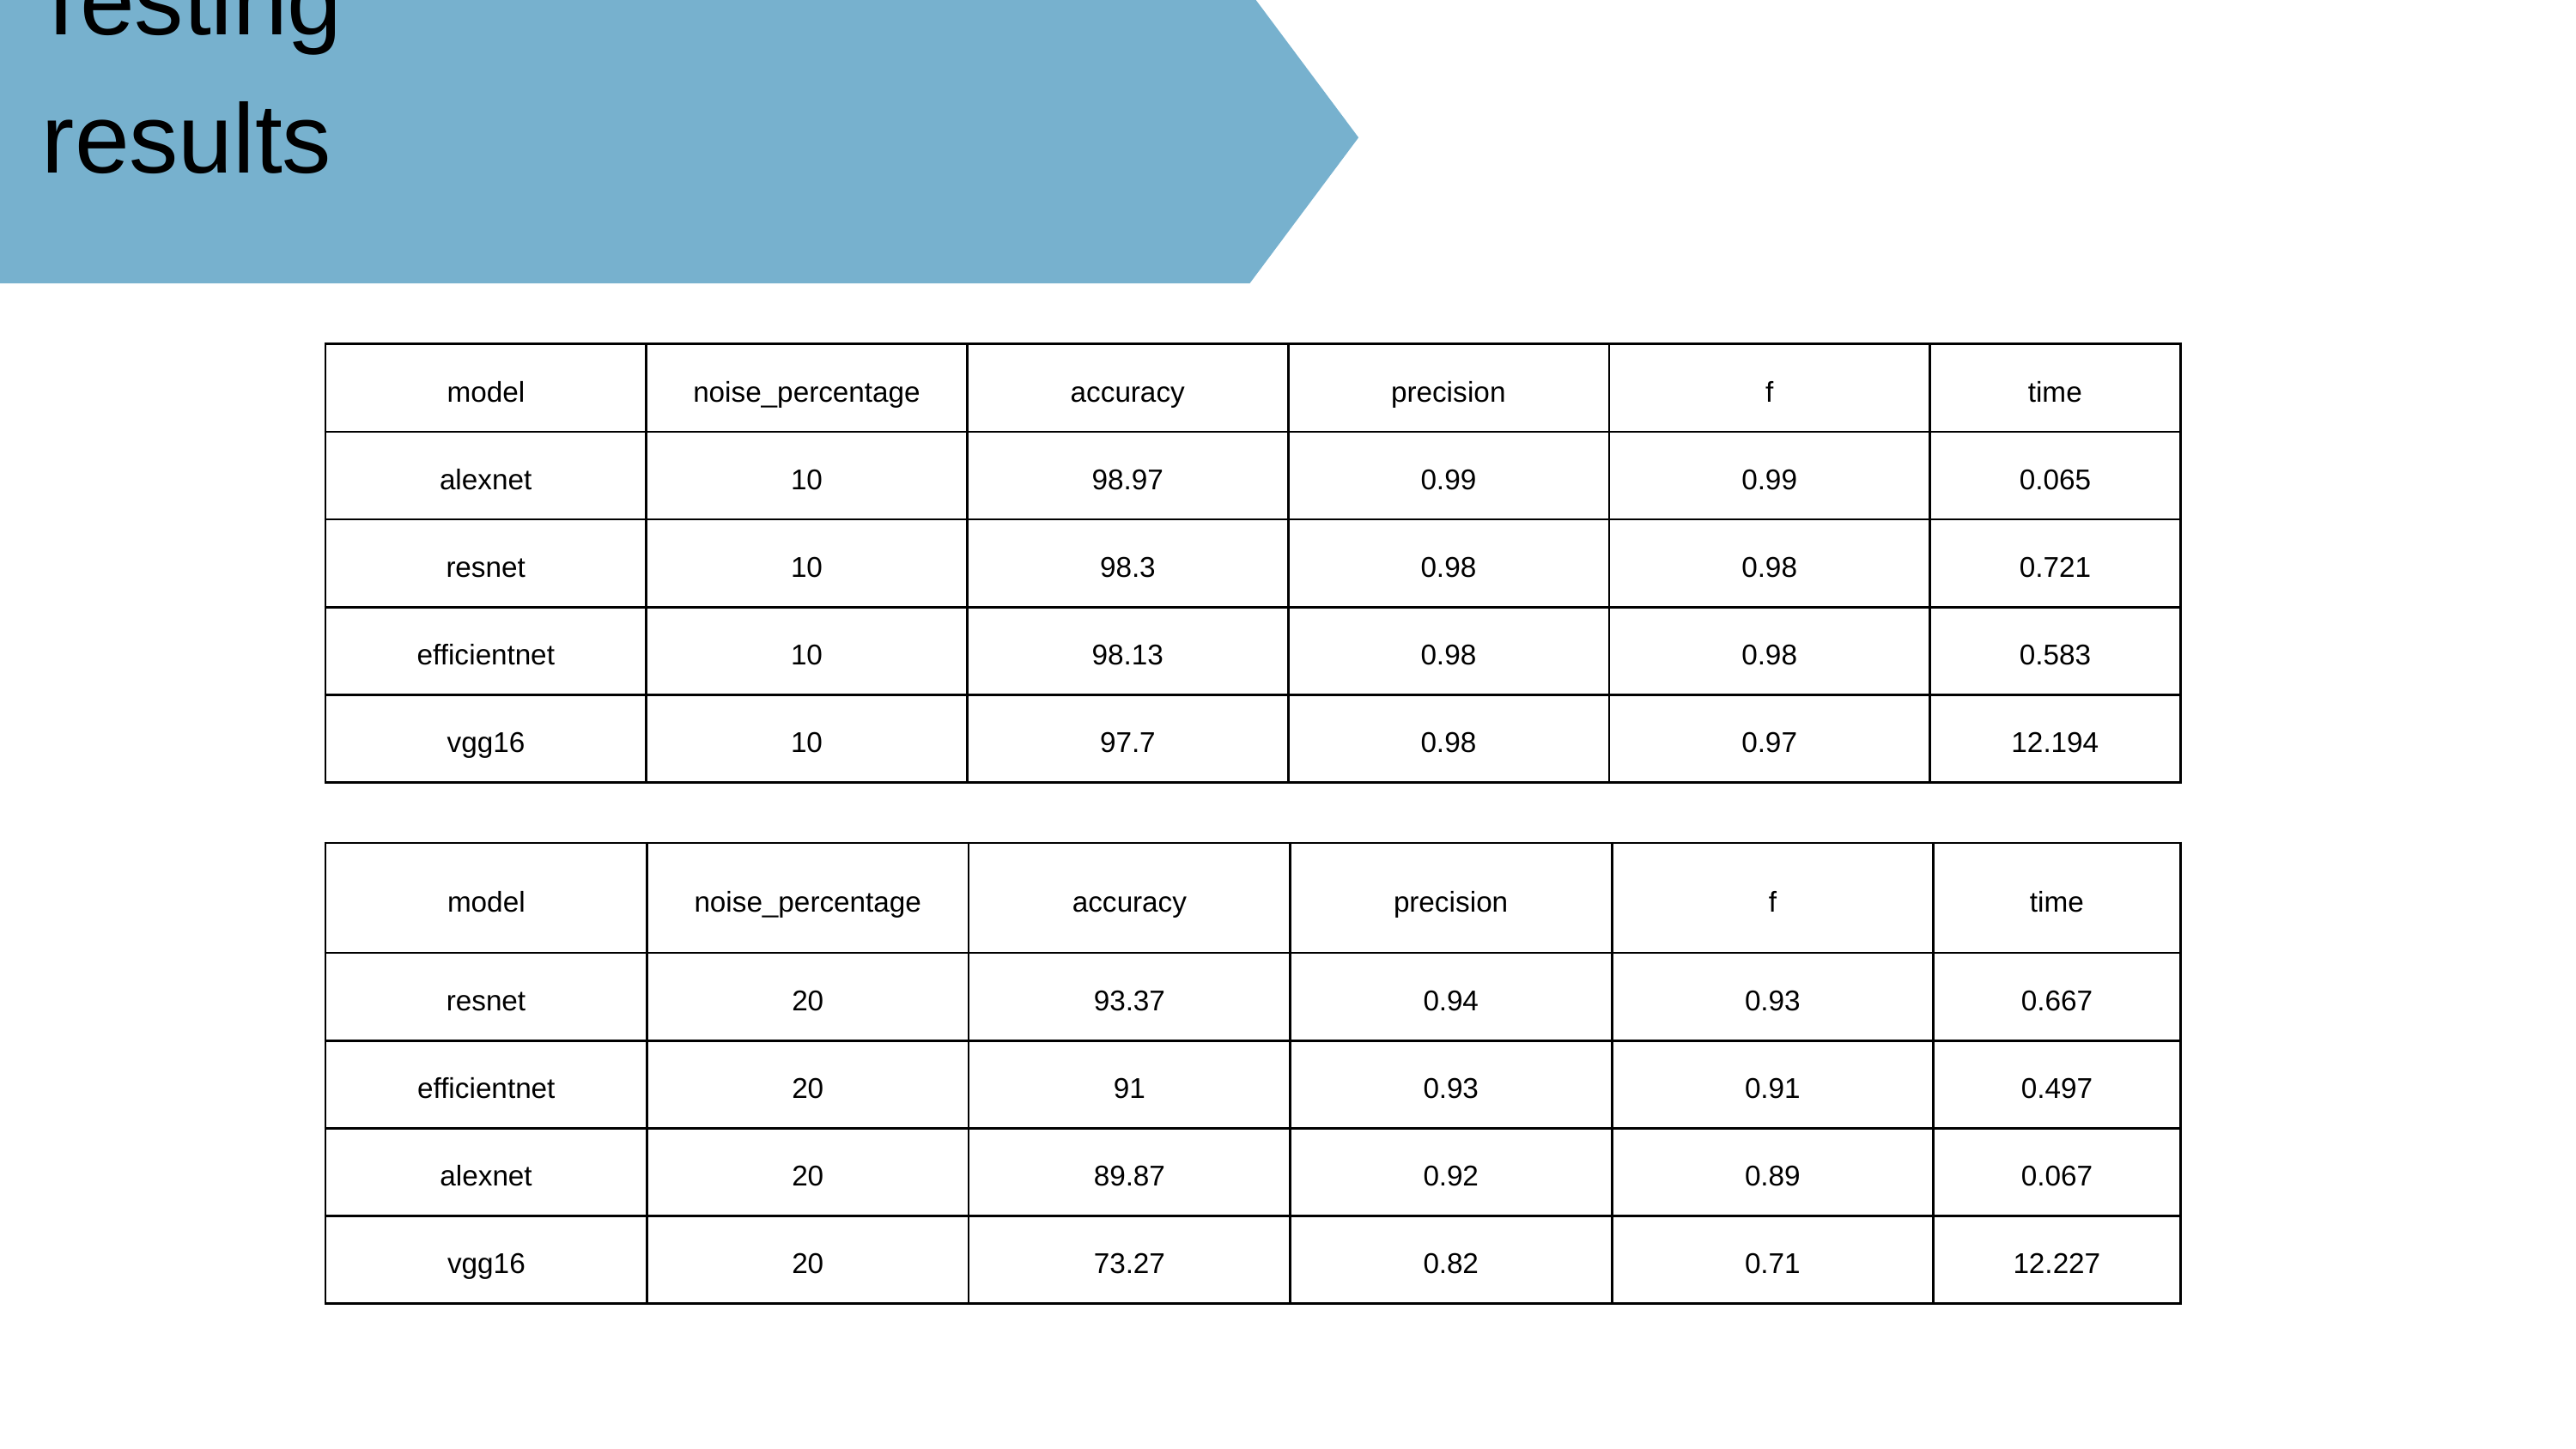

Testing results
| model | noise\_percentage | accuracy | precision | f | time |
| --- | --- | --- | --- | --- | --- |
| alexnet | 10 | 98.97 | 0.99 | 0.99 | 0.065 |
| resnet | 10 | 98.3 | 0.98 | 0.98 | 0.721 |
| efficientnet | 10 | 98.13 | 0.98 | 0.98 | 0.583 |
| vgg16 | 10 | 97.7 | 0.98 | 0.97 | 12.194 |
| model | noise\_percentage | accuracy | precision | f | time |
| --- | --- | --- | --- | --- | --- |
| resnet | 20 | 93.37 | 0.94 | 0.93 | 0.667 |
| efficientnet | 20 | 91 | 0.93 | 0.91 | 0.497 |
| alexnet | 20 | 89.87 | 0.92 | 0.89 | 0.067 |
| vgg16 | 20 | 73.27 | 0.82 | 0.71 | 12.227 |